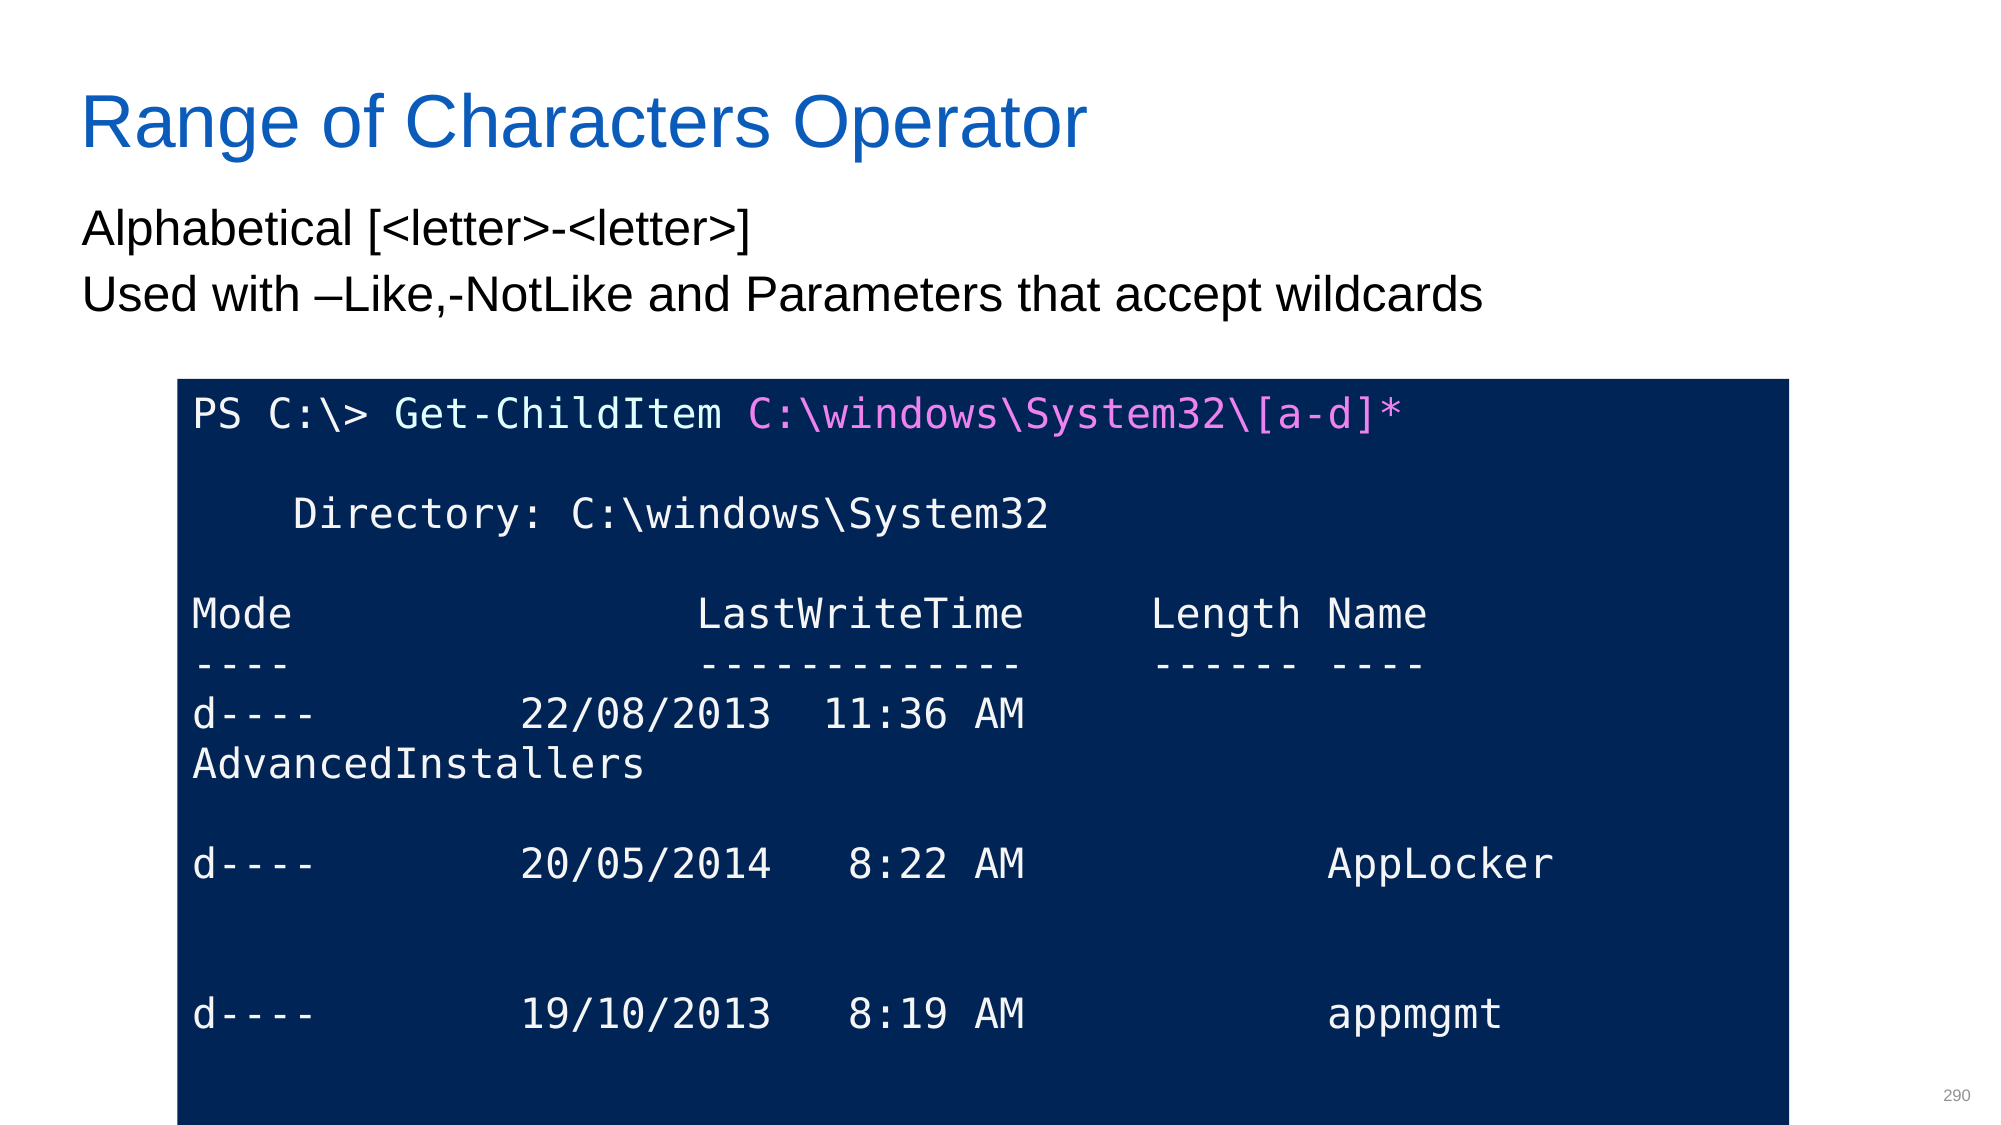

# Range of Characters Operator
Alphabetical [<letter>-<letter>]
Used with –Like,-NotLike and Parameters that accept wildcards
PS C:\> Get-ChildItem C:\windows\System32\[a-d]*

    Directory: C:\windows\System32

Mode                LastWriteTime     Length Name
----                -------------     ------ ----
d----        22/08/2013  11:36 AM            AdvancedInstallers
d----        20/05/2014   8:22 AM            AppLocker
d----        19/10/2013   8:19 AM            appmgmt
d----         8/04/2014   7:38 PM            ar-SA
d----        19/10/2013  12:05 PM            BestPractices
...
290